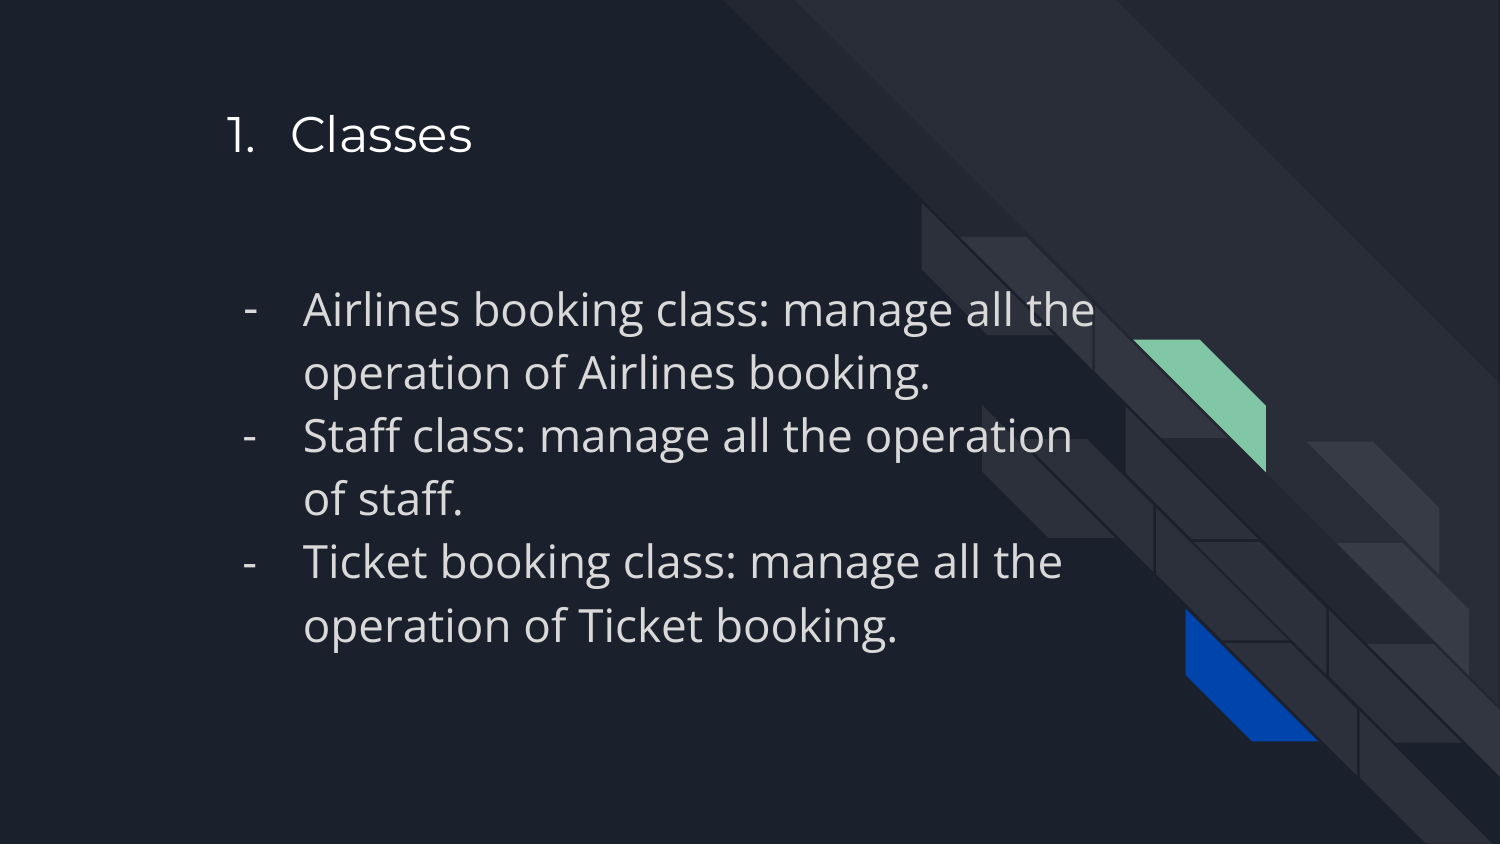

# Classes
Airlines booking class: manage all the operation of Airlines booking.
Staff class: manage all the operation of staff.
Ticket booking class: manage all the operation of Ticket booking.